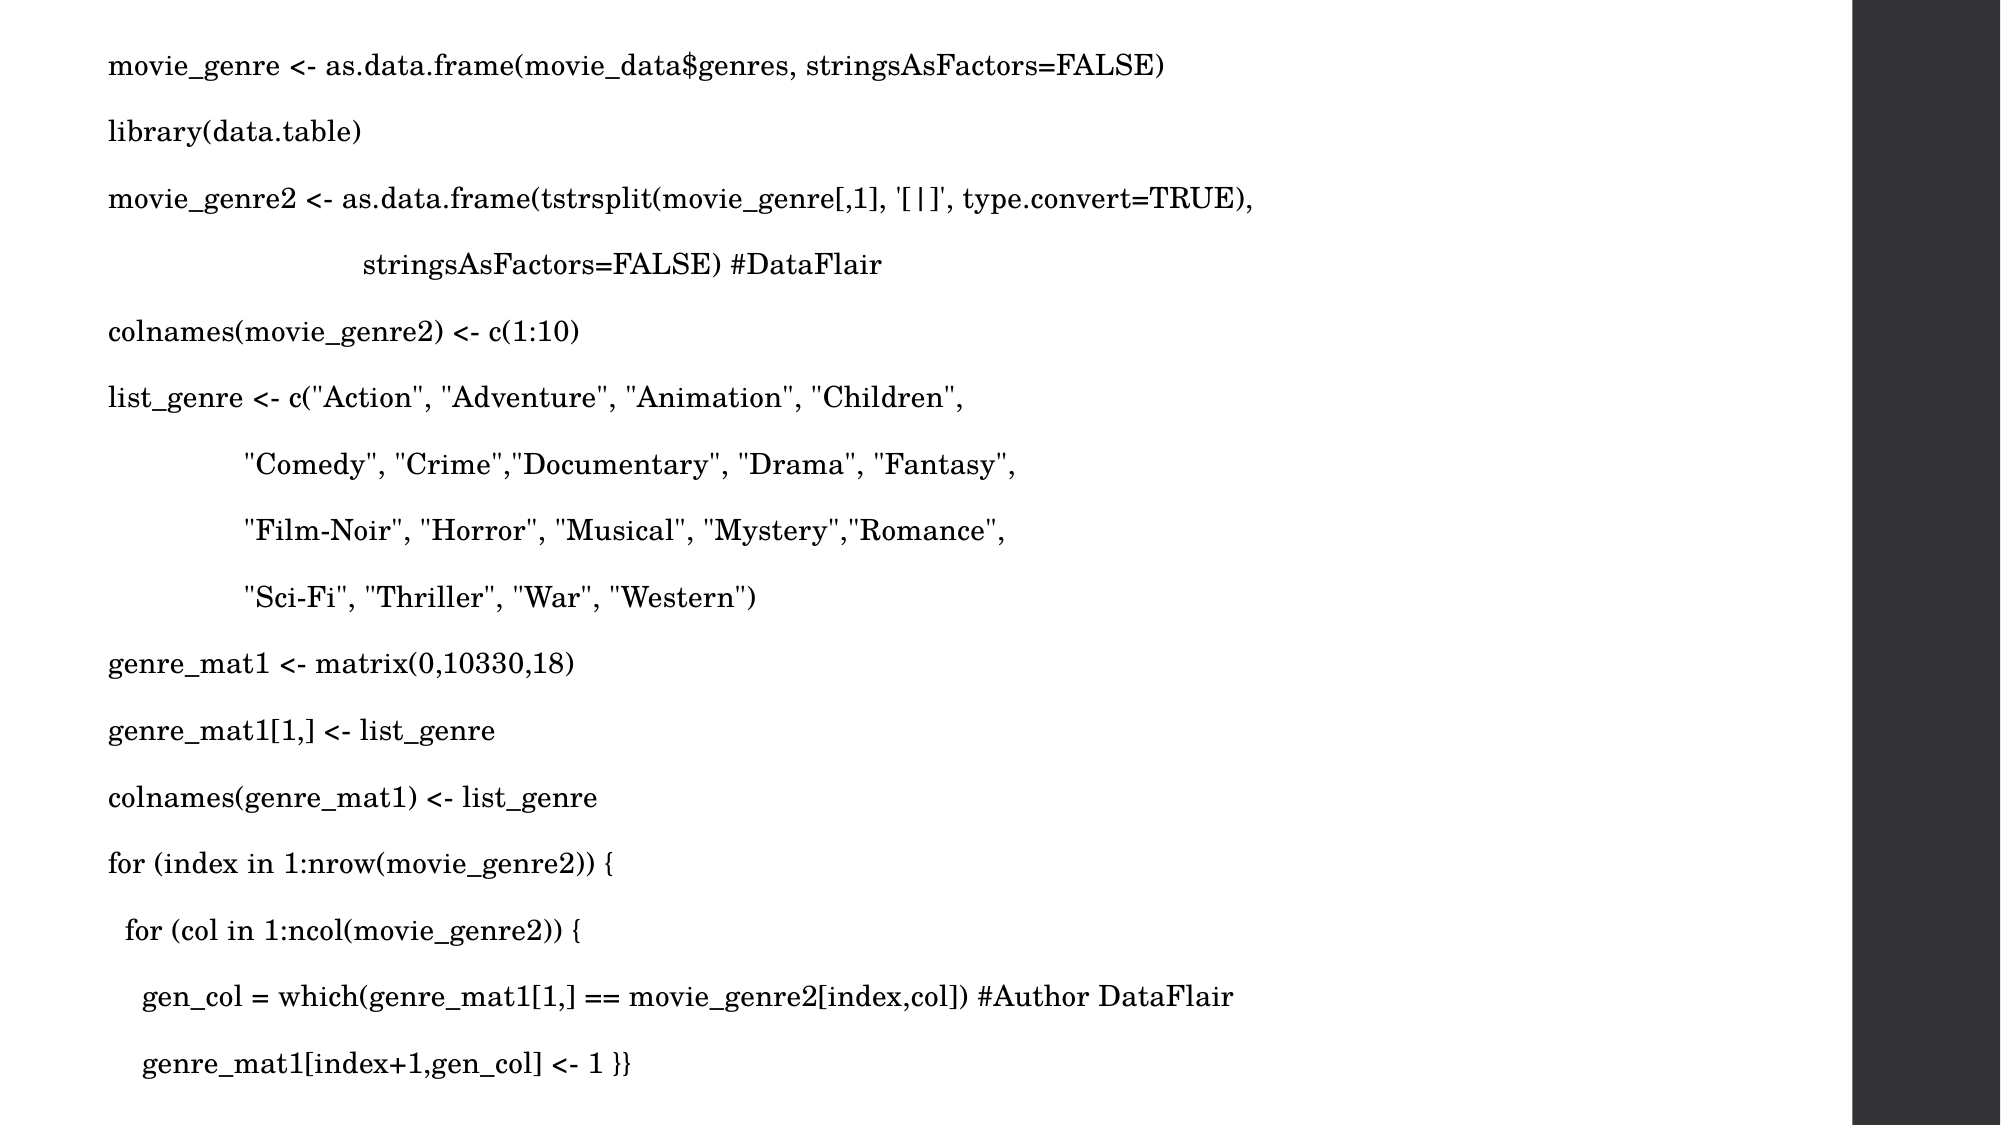

movie_genre <- as.data.frame(movie_data$genres, stringsAsFactors=FALSE)
library(data.table)
movie_genre2 <- as.data.frame(tstrsplit(movie_genre[,1], '[|]', type.convert=TRUE),
                              stringsAsFactors=FALSE) #DataFlair
colnames(movie_genre2) <- c(1:10)
list_genre <- c("Action", "Adventure", "Animation", "Children",
                "Comedy", "Crime","Documentary", "Drama", "Fantasy",
                "Film-Noir", "Horror", "Musical", "Mystery","Romance",
                "Sci-Fi", "Thriller", "War", "Western")
genre_mat1 <- matrix(0,10330,18)
genre_mat1[1,] <- list_genre
colnames(genre_mat1) <- list_genre
for (index in 1:nrow(movie_genre2)) {
  for (col in 1:ncol(movie_genre2)) {
    gen_col = which(genre_mat1[1,] == movie_genre2[index,col]) #Author DataFlair
    genre_mat1[index+1,gen_col] <- 1 }}